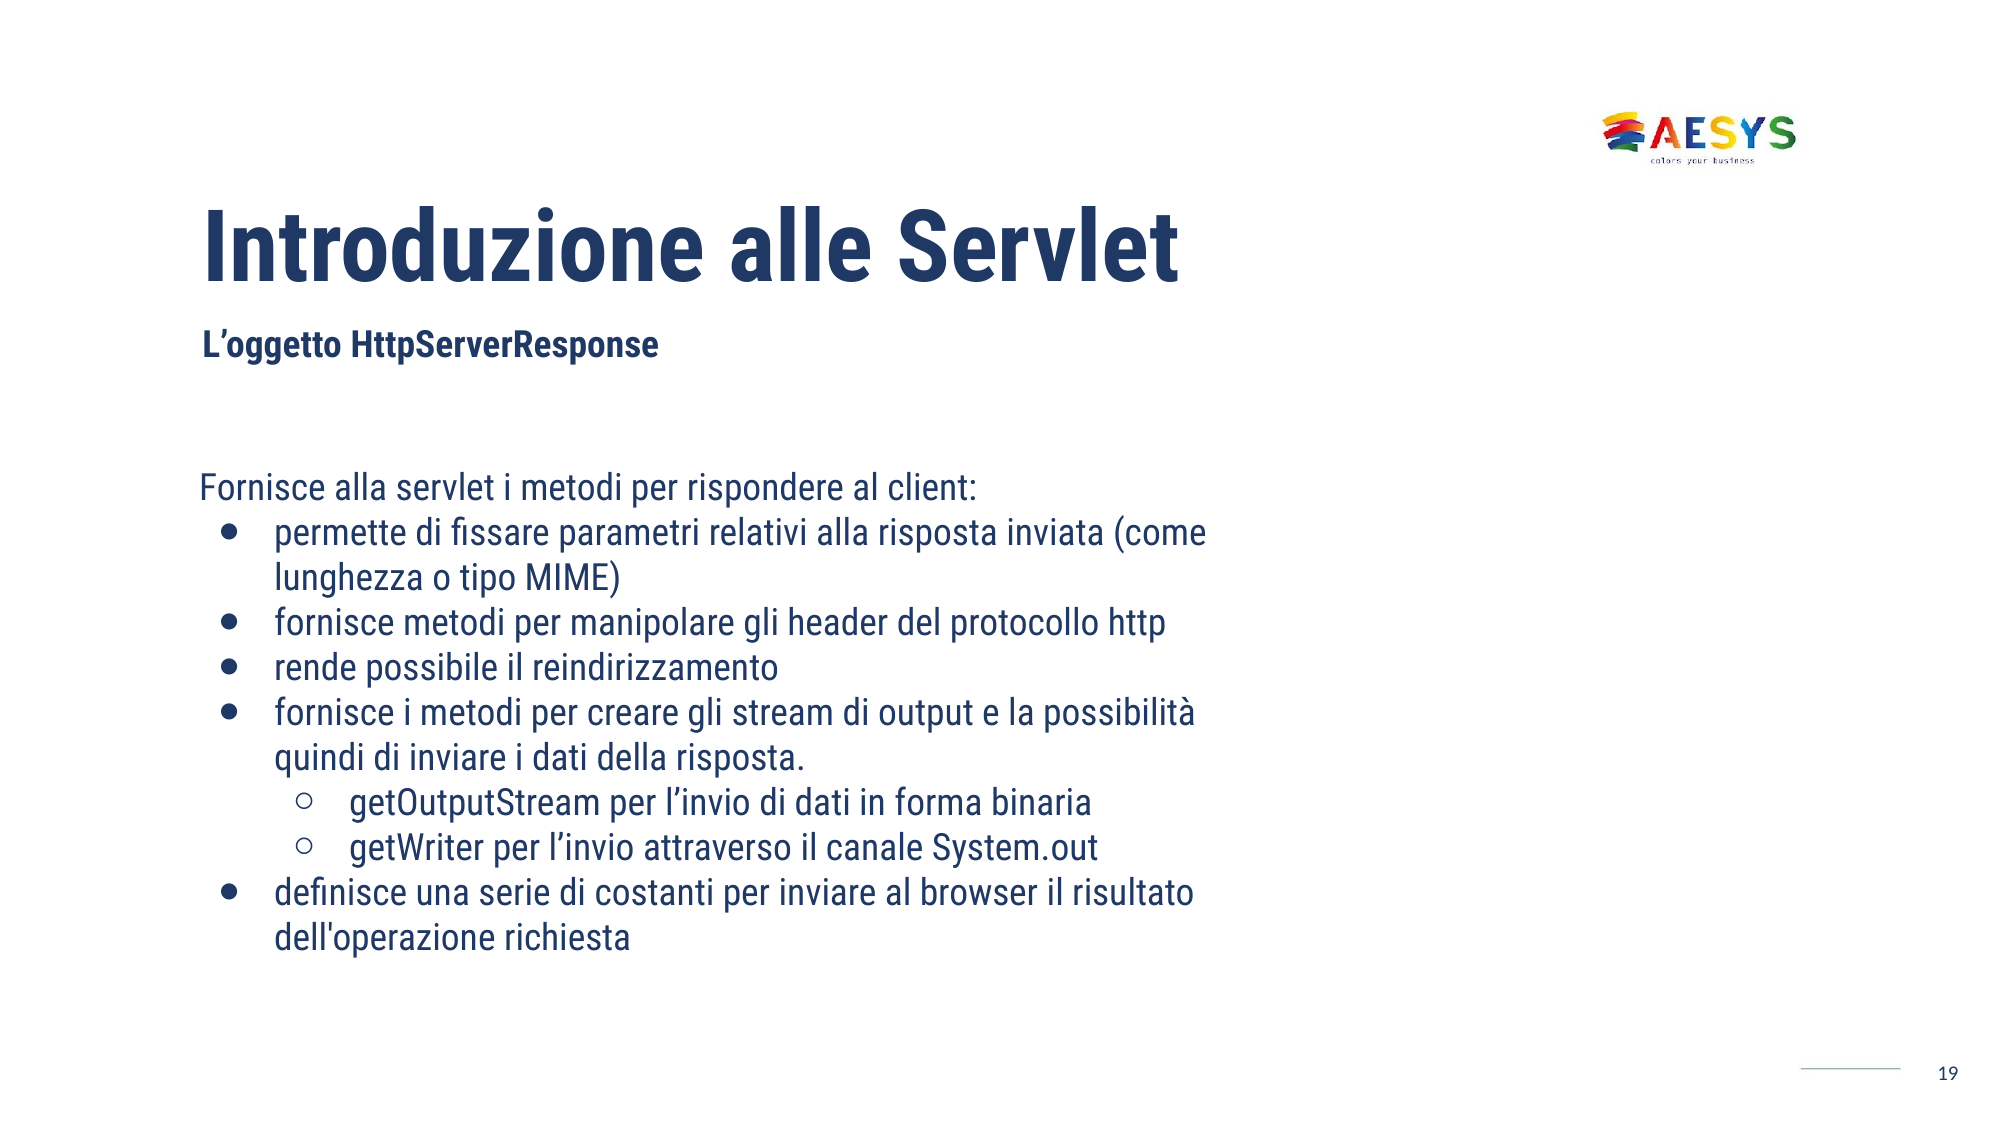

# Introduzione alle Servlet L’oggetto HttpServerResponse

Fornisce alla servlet i metodi per rispondere al client:
permette di fissare parametri relativi alla risposta inviata (come lunghezza o tipo MIME)
fornisce metodi per manipolare gli header del protocollo http
rende possibile il reindirizzamento
fornisce i metodi per creare gli stream di output e la possibilità quindi di inviare i dati della risposta.
getOutputStream per l’invio di dati in forma binaria
getWriter per l’invio attraverso il canale System.out
definisce una serie di costanti per inviare al browser il risultato dell'operazione richiesta

19